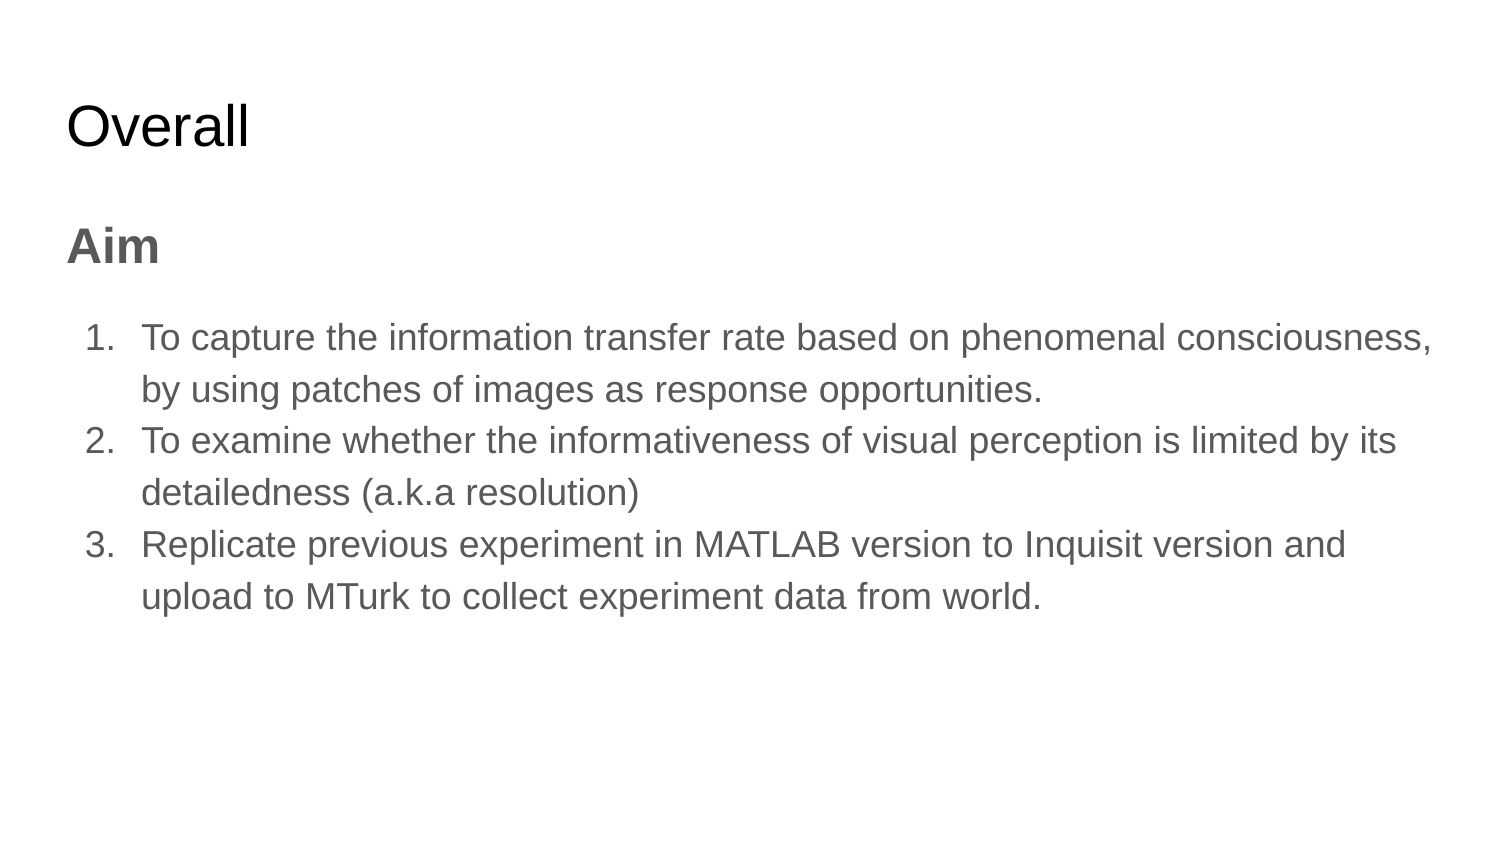

# Overall
Aim
To capture the information transfer rate based on phenomenal consciousness, by using patches of images as response opportunities.
To examine whether the informativeness of visual perception is limited by its detailedness (a.k.a resolution)
Replicate previous experiment in MATLAB version to Inquisit version and upload to MTurk to collect experiment data from world.